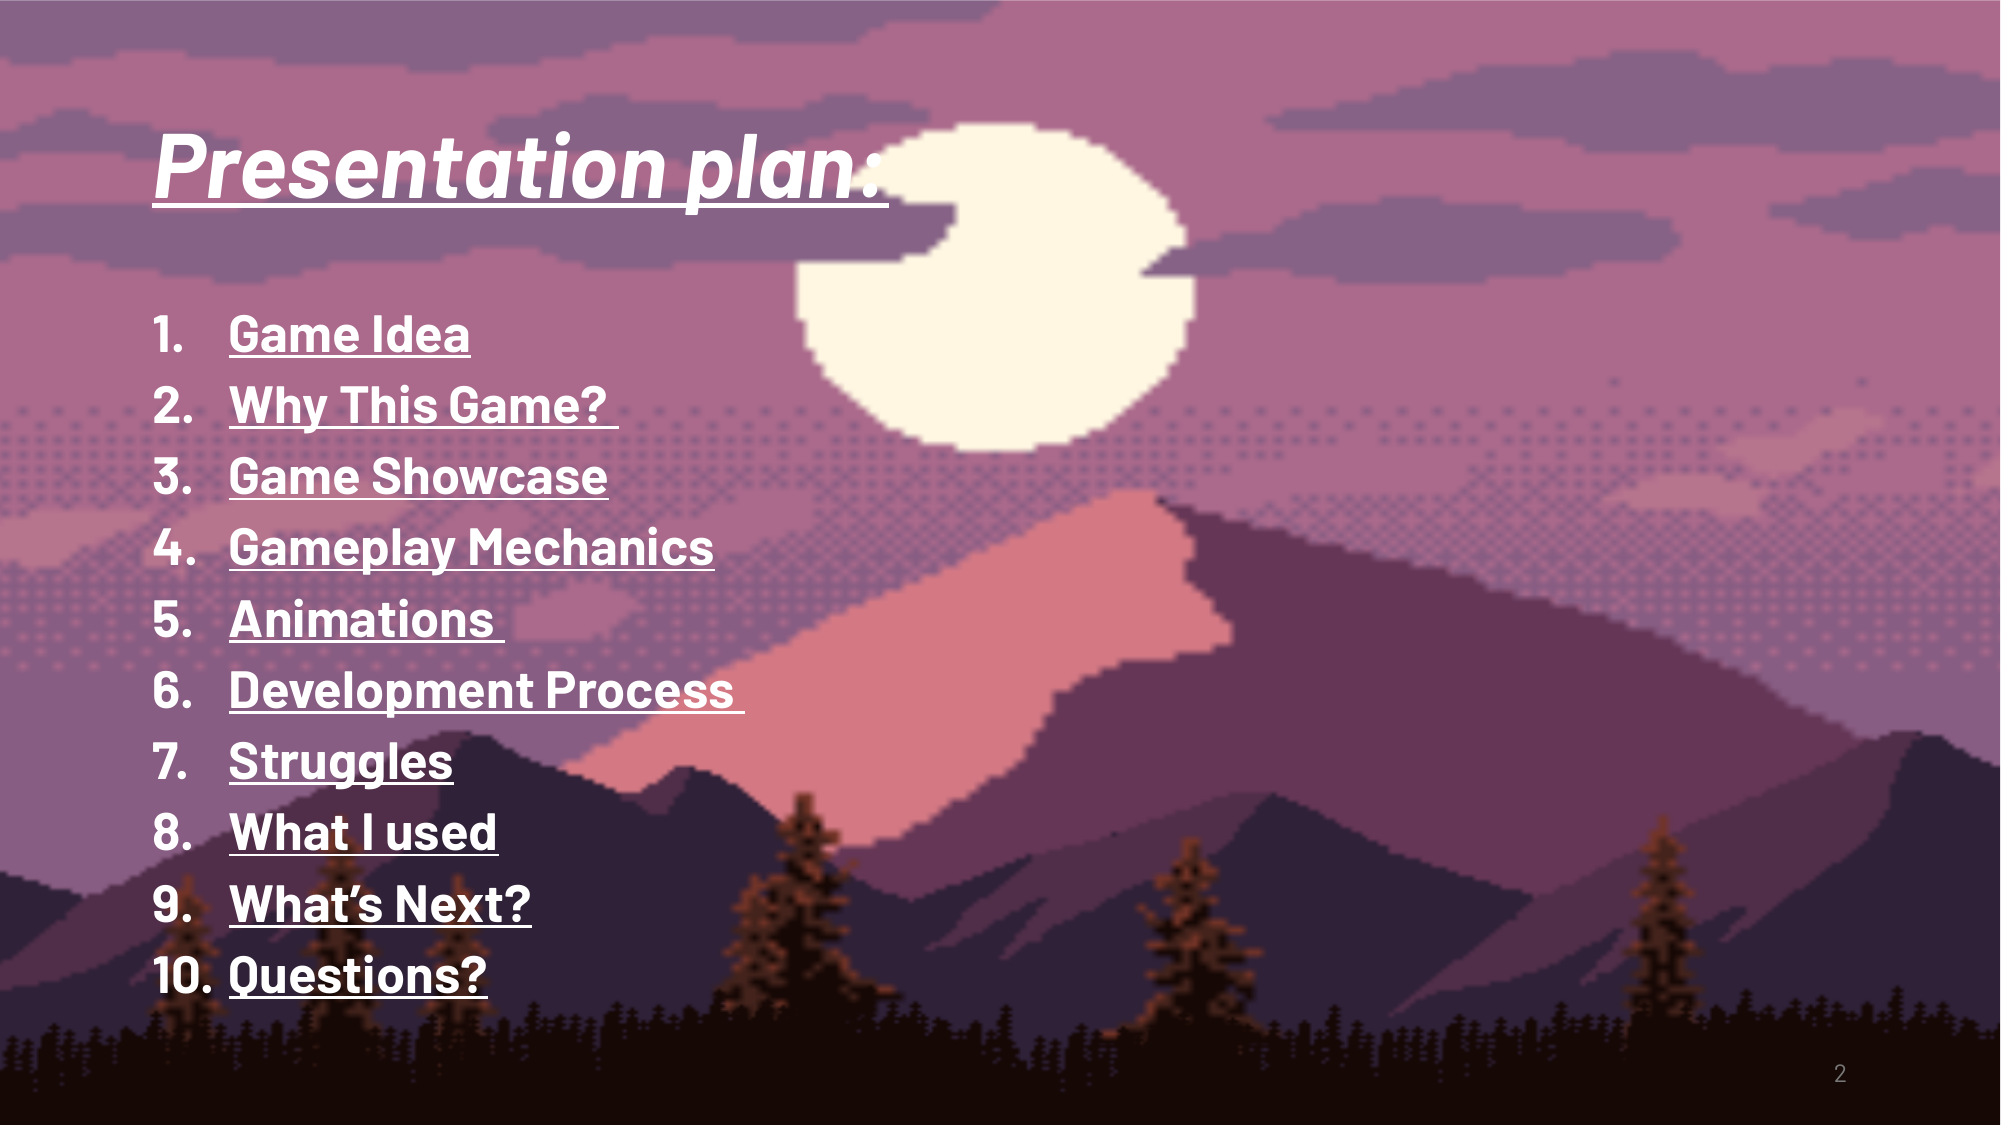

# Presentation plan:
Game Idea
Why This Game?
Game Showcase
Gameplay Mechanics
Animations
Development Process
Struggles
What I used
What’s Next?
Questions?
2